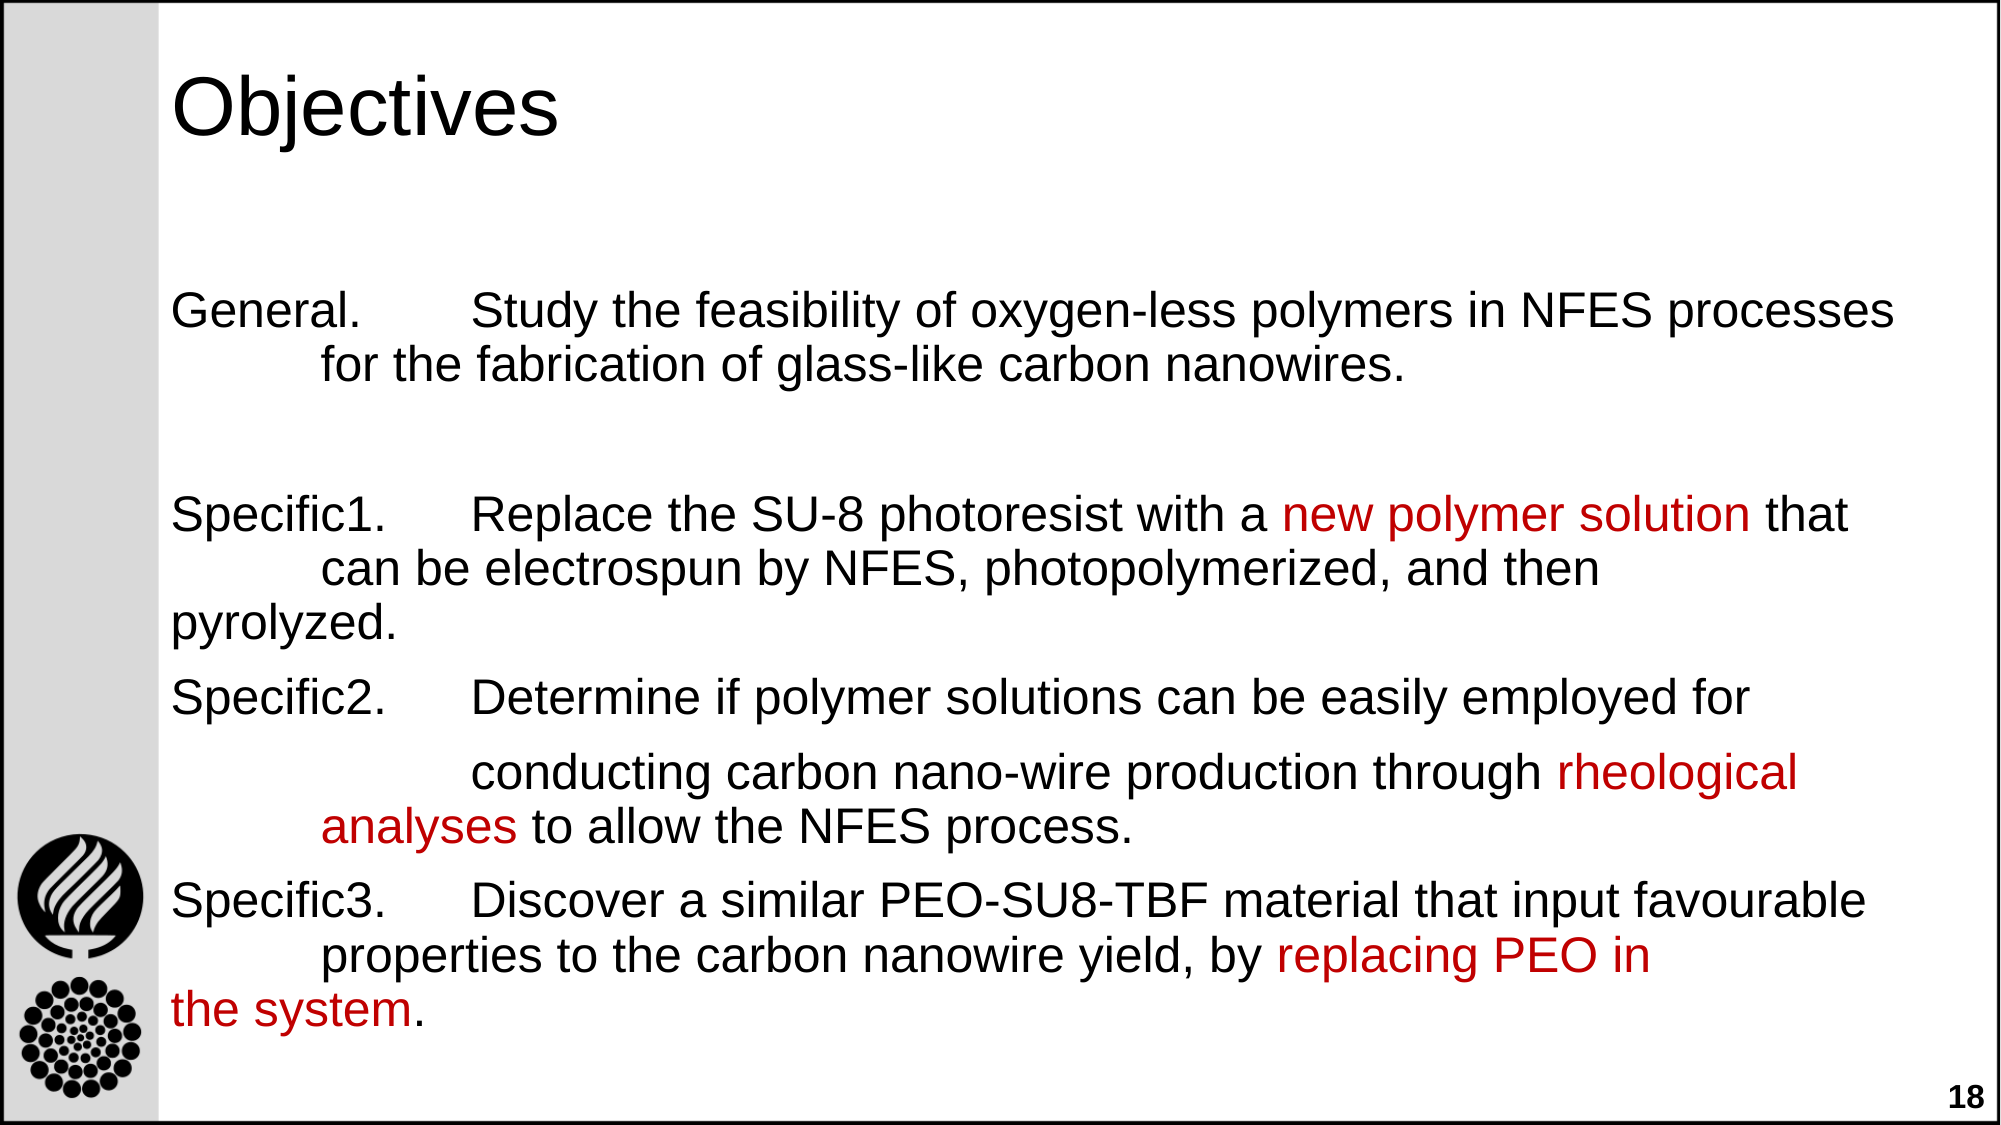

# Objectives
General.	Study the feasibility of oxygen-less polymers in NFES processes 		for the fabrication of glass-like carbon nanowires.

Specific1.	Replace the SU-8 photoresist with a new polymer solution that 		can be electrospun by NFES, photopolymerized, and then 			pyrolyzed.
Specific2.	Determine if polymer solutions can be easily employed for
		conducting carbon nano-wire production through rheological 			analyses to allow the NFES process.
Specific3.	Discover a similar PEO-SU8-TBF material that input favourable 		properties to the carbon nanowire yield, by replacing PEO in 			the system.
18